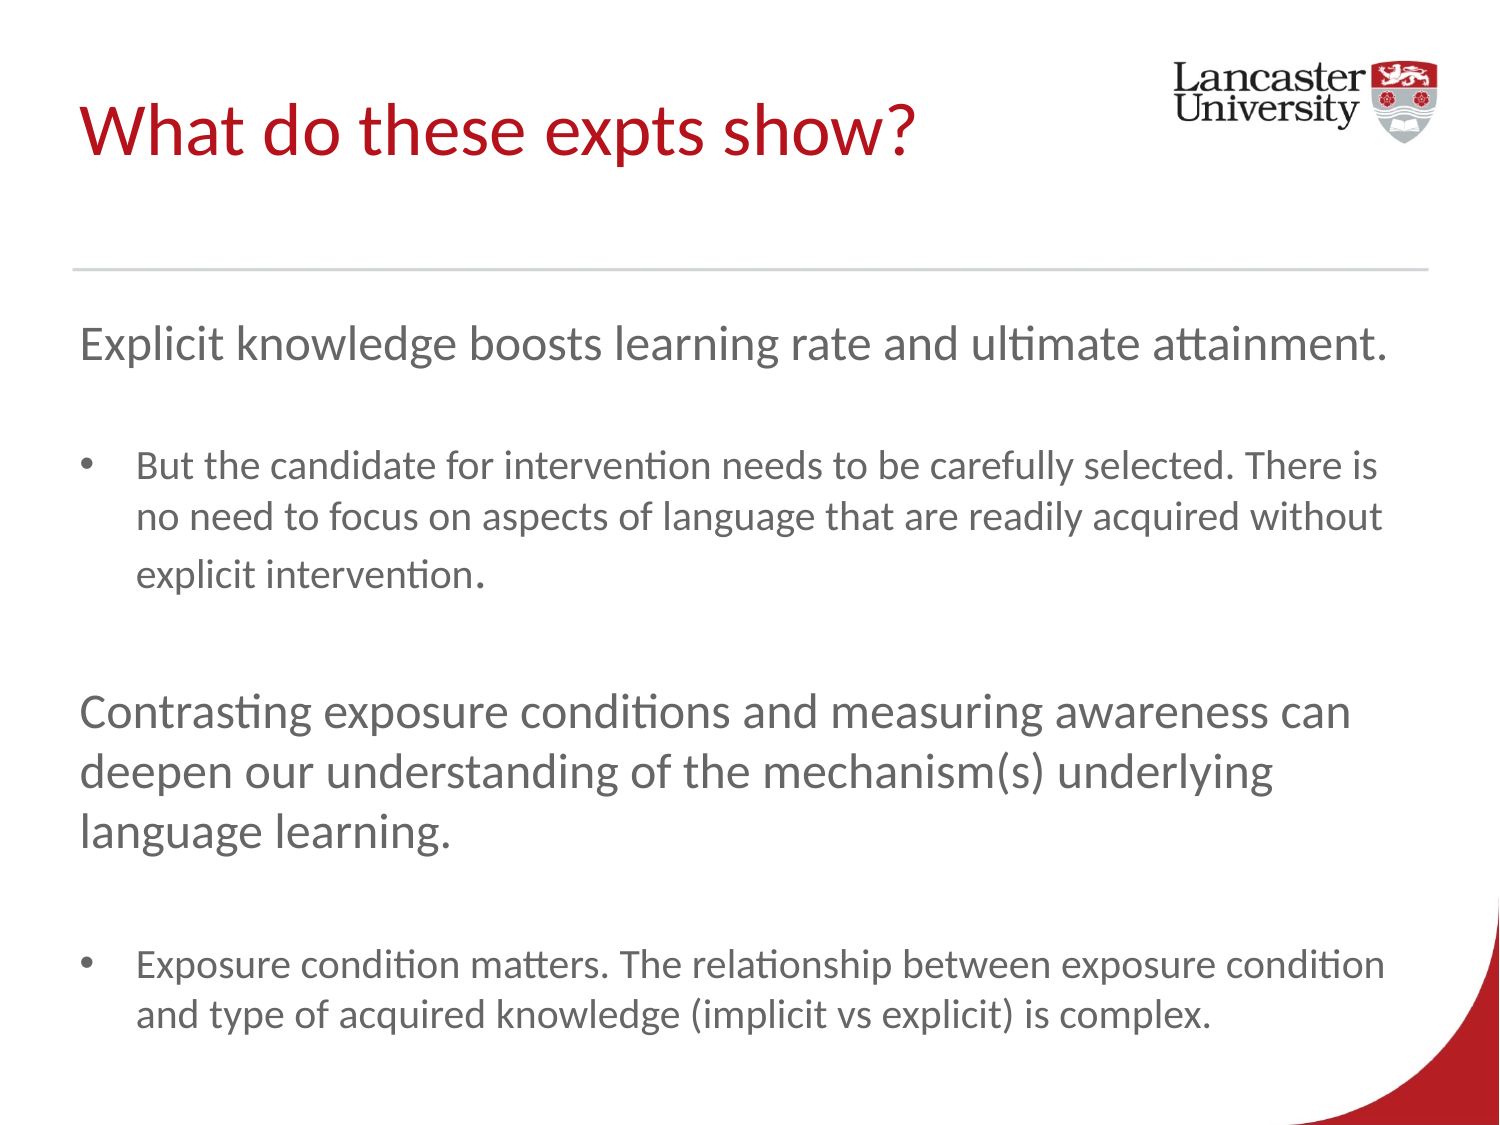

# What do these expts show?
Explicit knowledge boosts learning rate and ultimate attainment.

But the candidate for intervention needs to be carefully selected. There is no need to focus on aspects of language that are readily acquired without explicit intervention.

Contrasting exposure conditions and measuring awareness can deepen our understanding of the mechanism(s) underlying language learning.

Exposure condition matters. The relationship between exposure condition and type of acquired knowledge (implicit vs explicit) is complex.